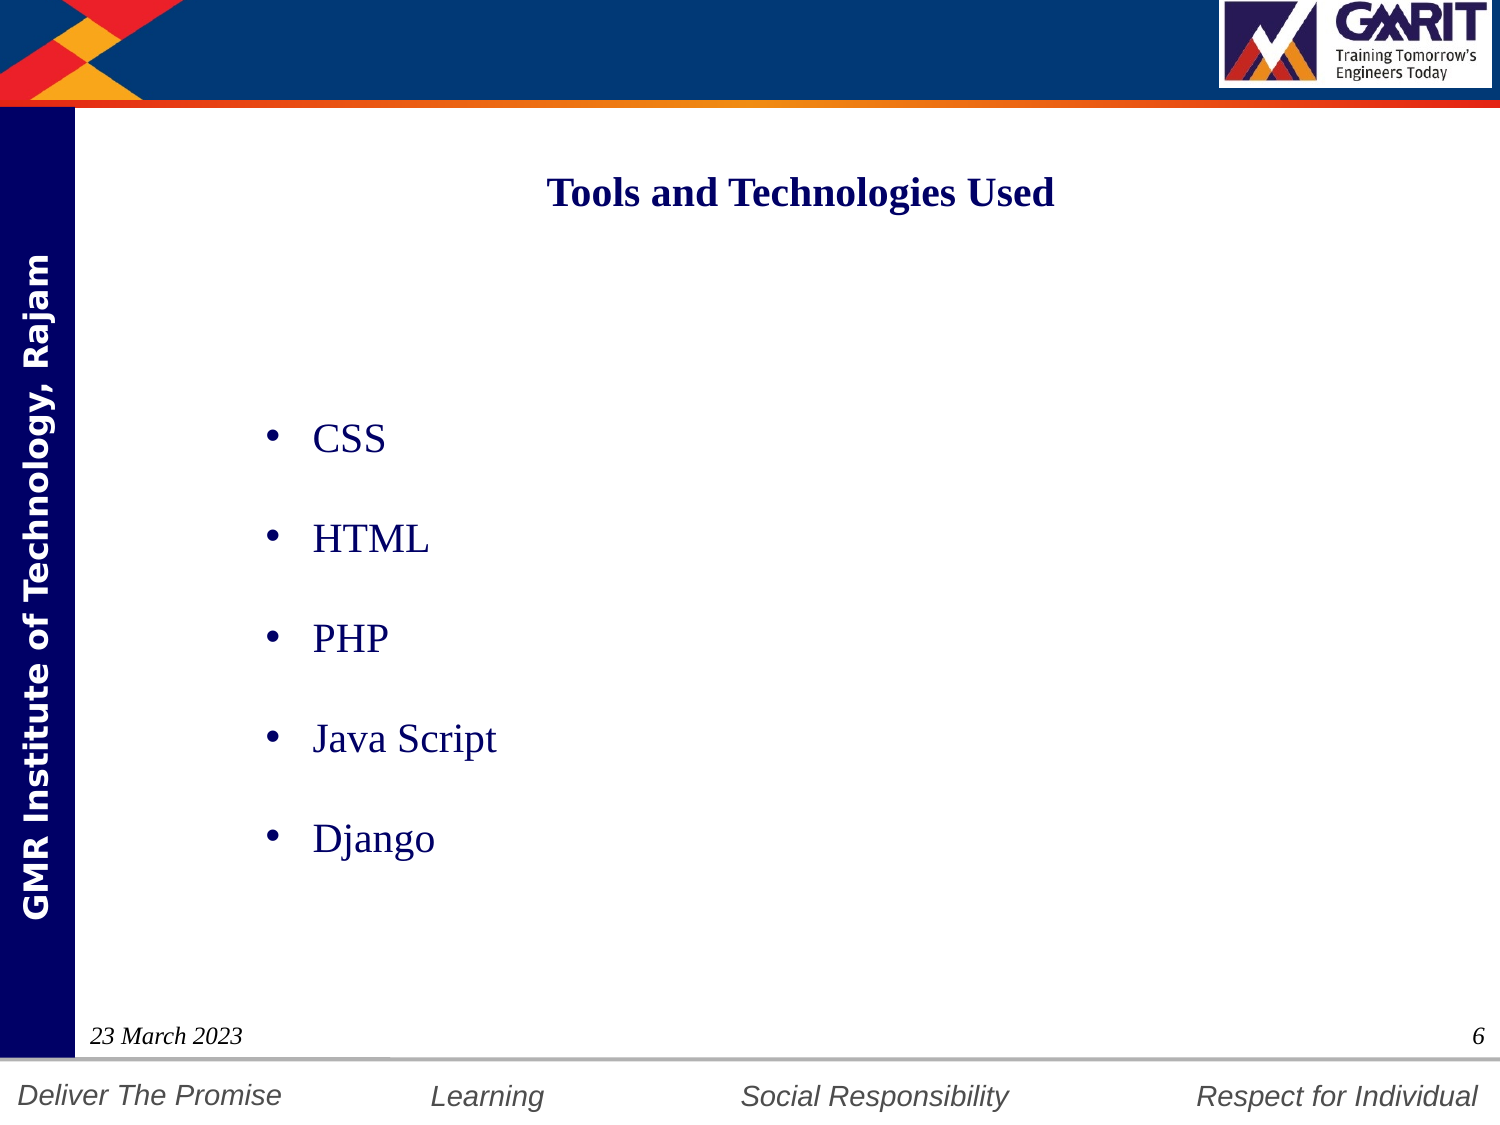

Tools and Technologies Used
CSS
HTML
PHP
Java Script
Django
23 March 2023
6